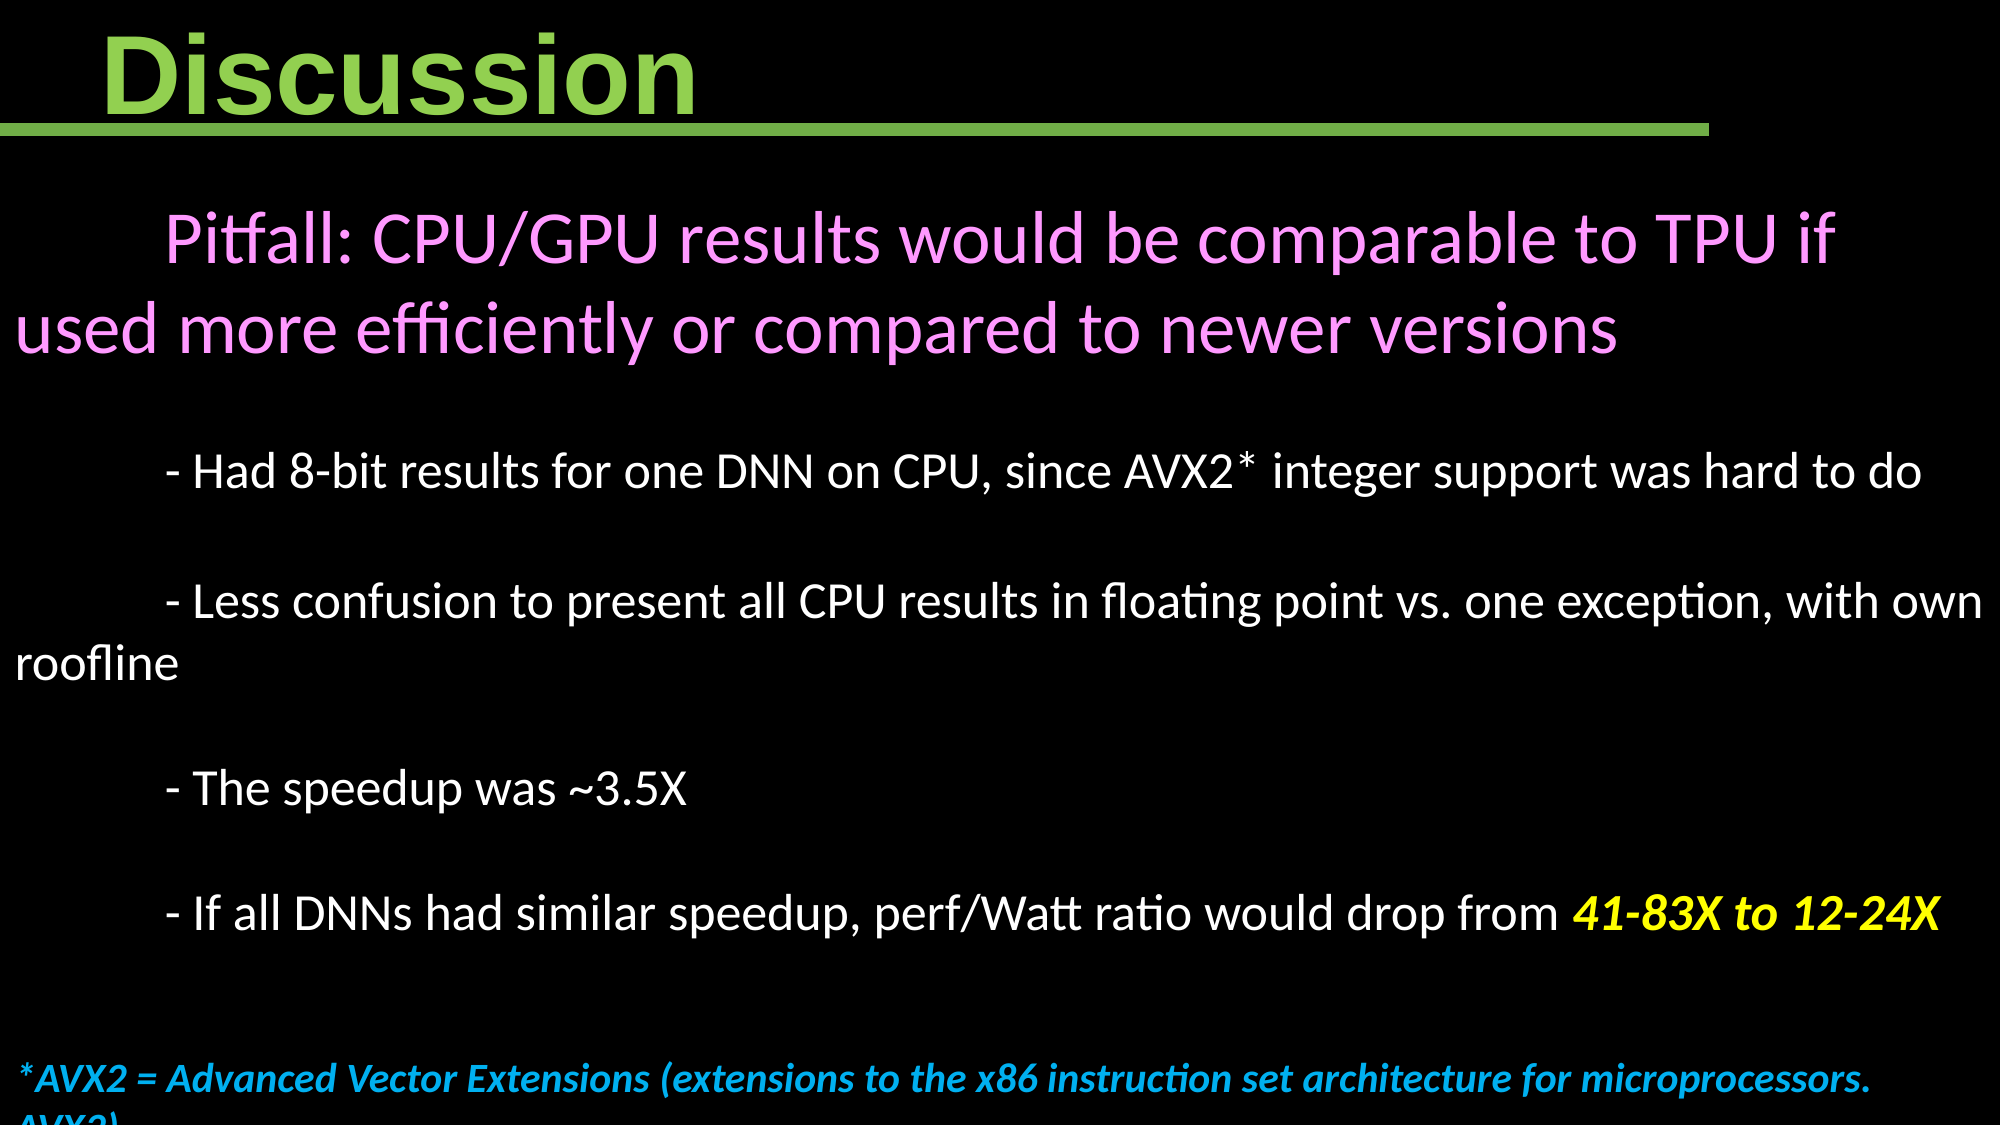

Discussion
	Pitfall: CPU/GPU results would be comparable to TPU if used more efficiently or compared to newer versions

	- Had 8-bit results for one DNN on CPU, since AVX2* integer support was hard to do

	- Less confusion to present all CPU results in floating point vs. one exception, with own roofline

	- The speedup was ~3.5X

	- If all DNNs had similar speedup, perf/Watt ratio would drop from 41-83X to 12-24X
*AVX2 = Advanced Vector Extensions (extensions to the x86 instruction set architecture for microprocessors. AVX2)